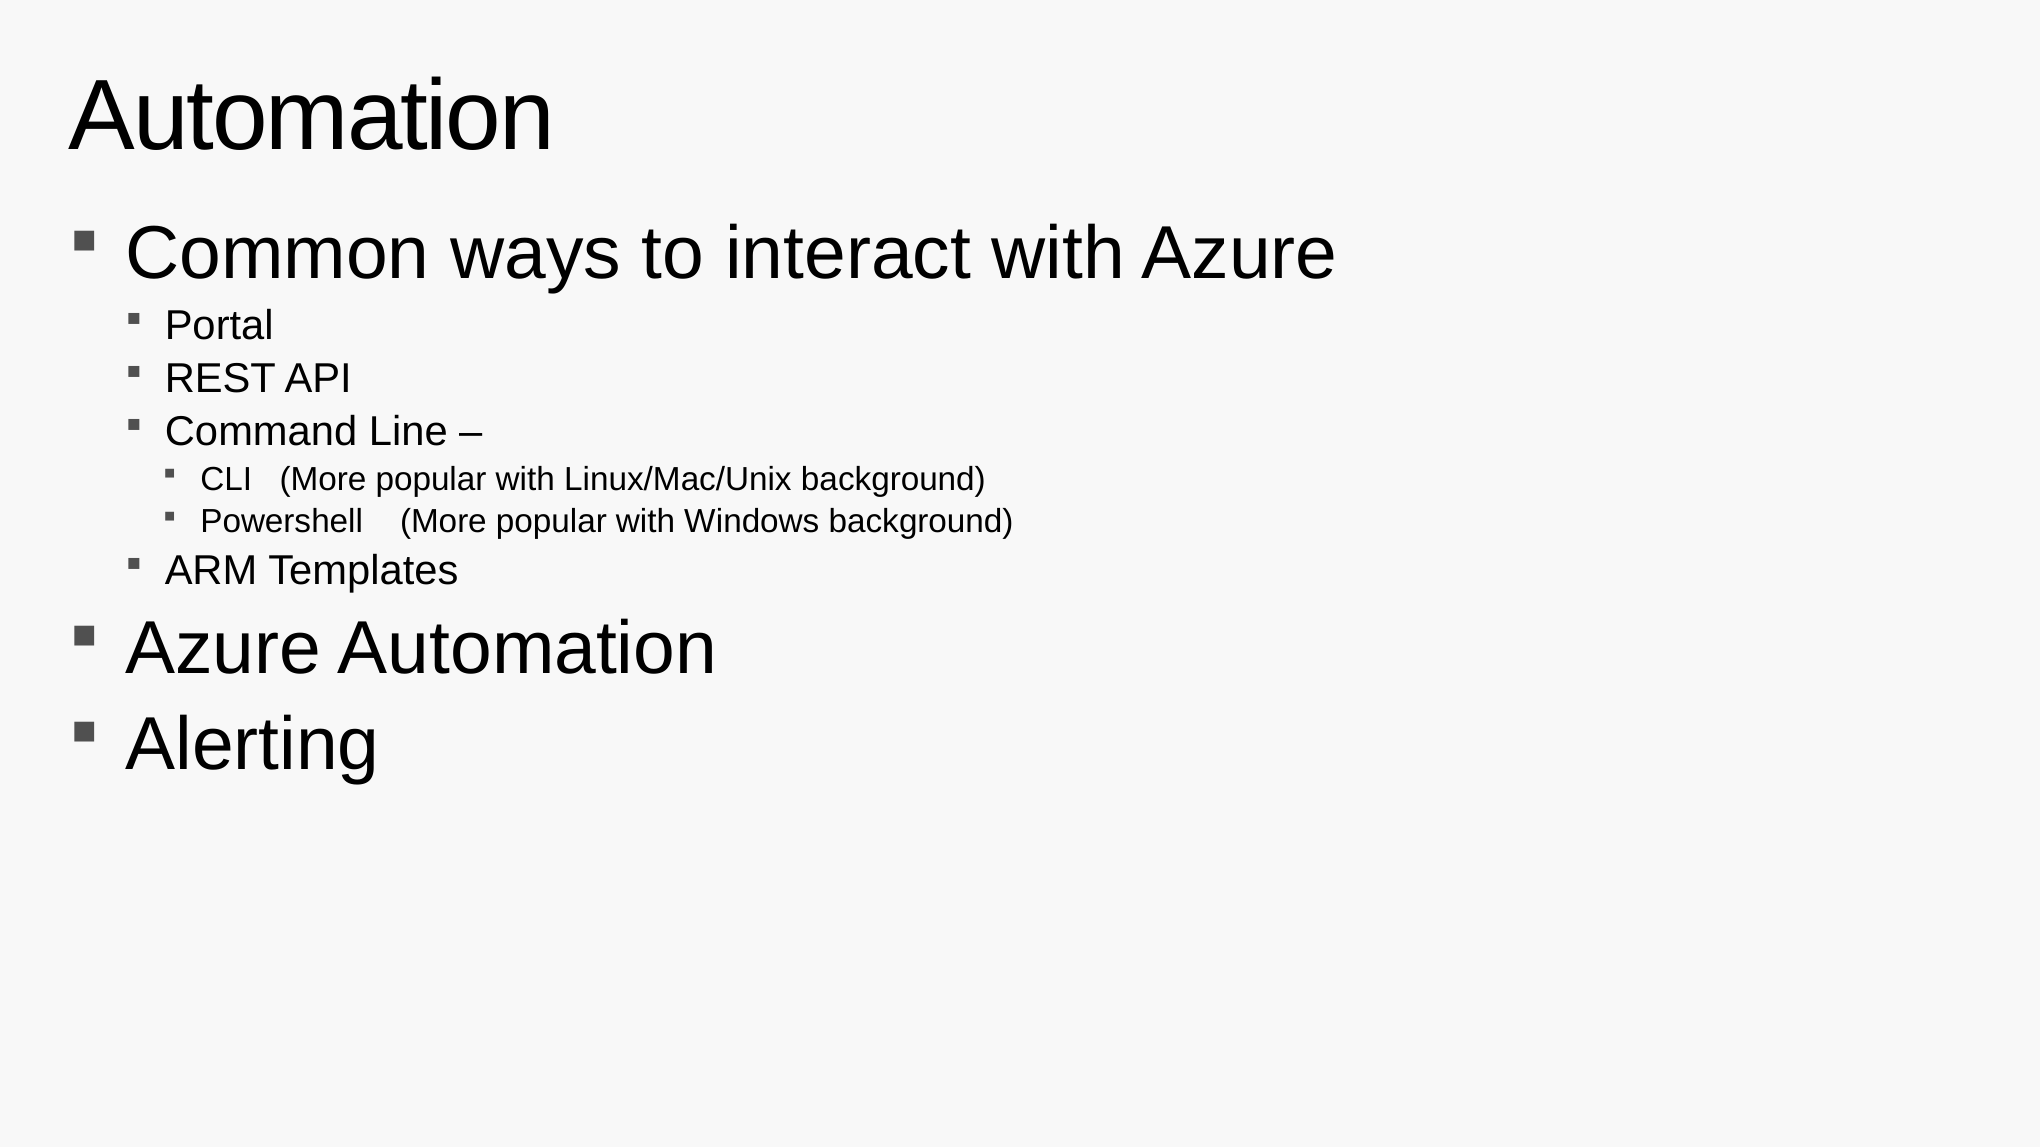

# Automation
Common ways to interact with Azure
Portal
REST API
Command Line –
CLI   (More popular with Linux/Mac/Unix background)
Powershell    (More popular with Windows background)
ARM Templates
Azure Automation
Alerting